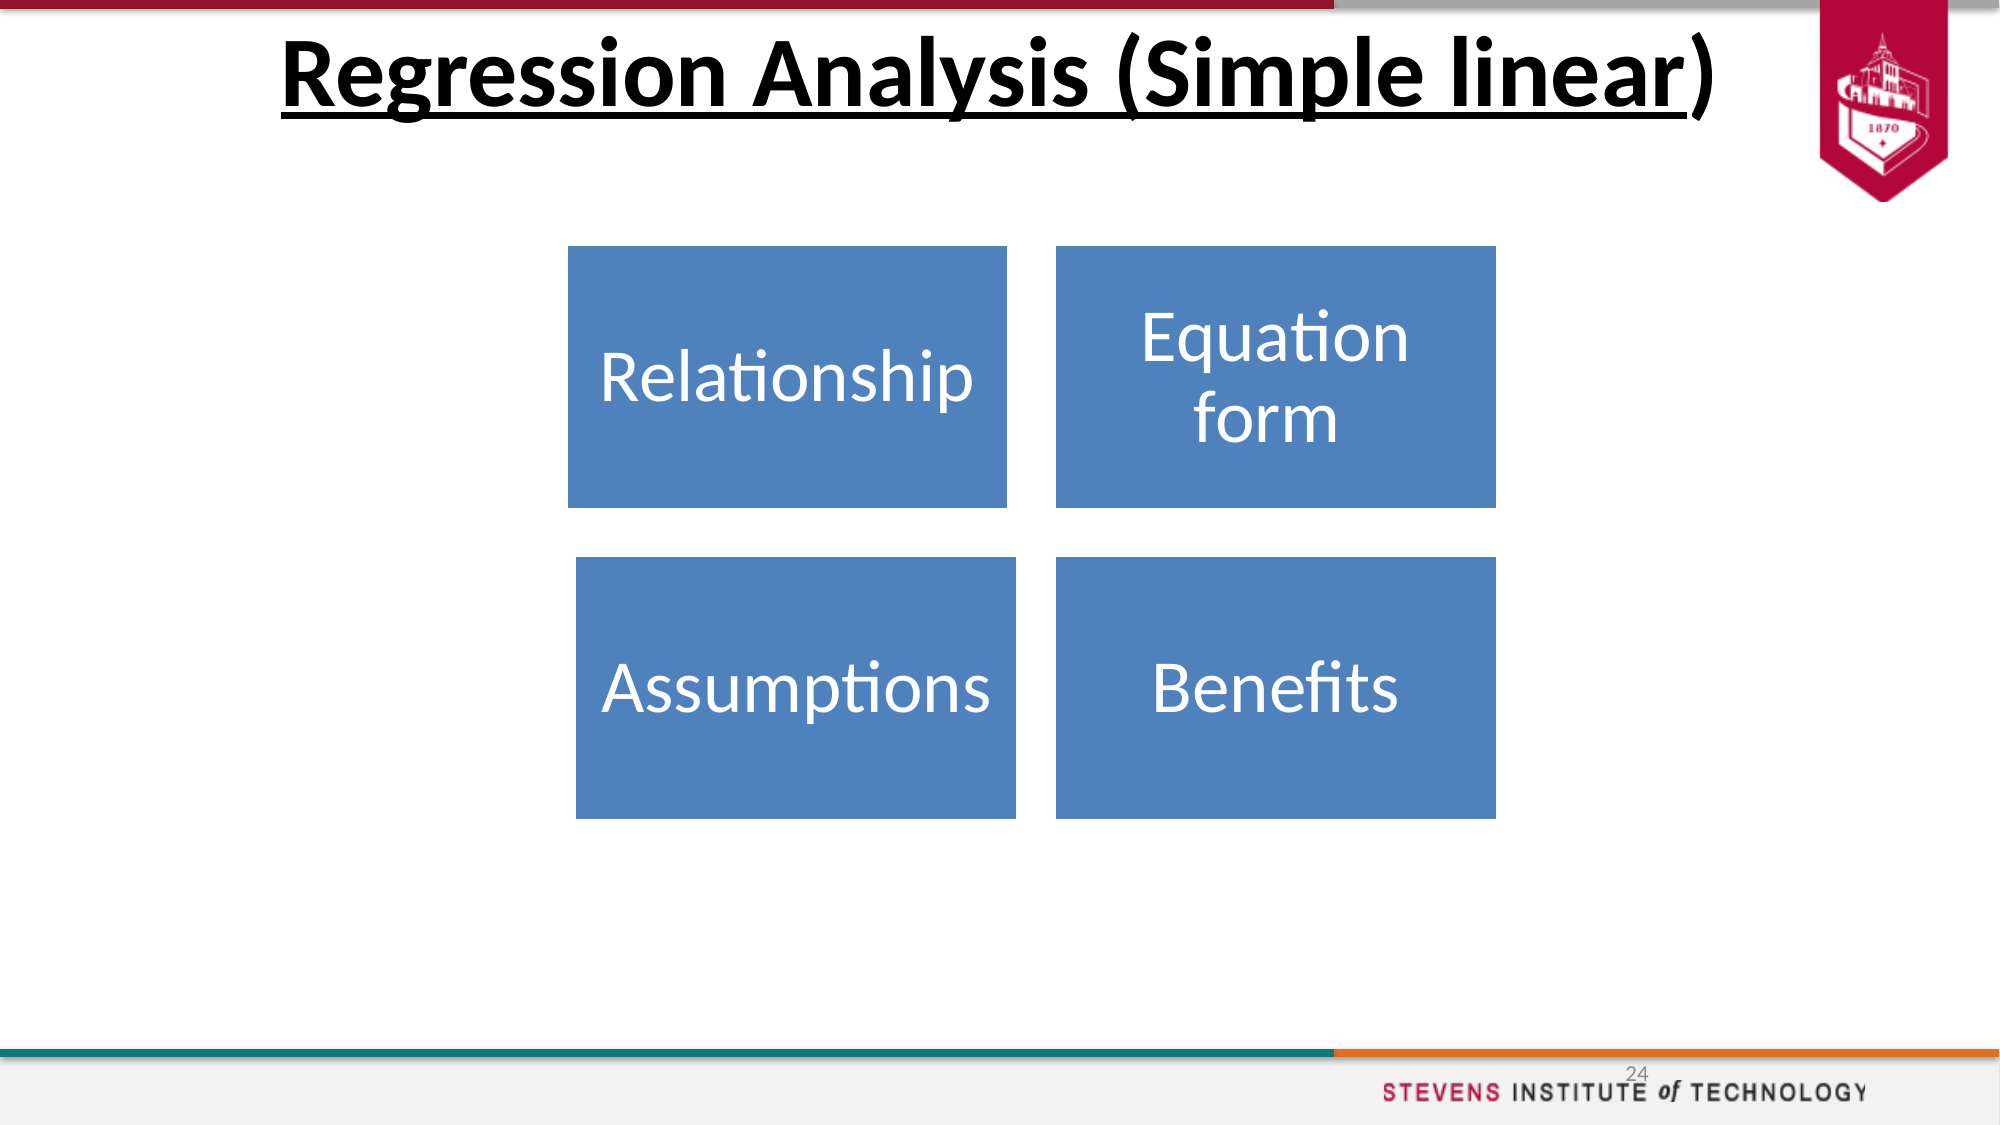

# Regression Analysis (Simple linear)
Relationship
Equation form
Assumptions
Benefits
24